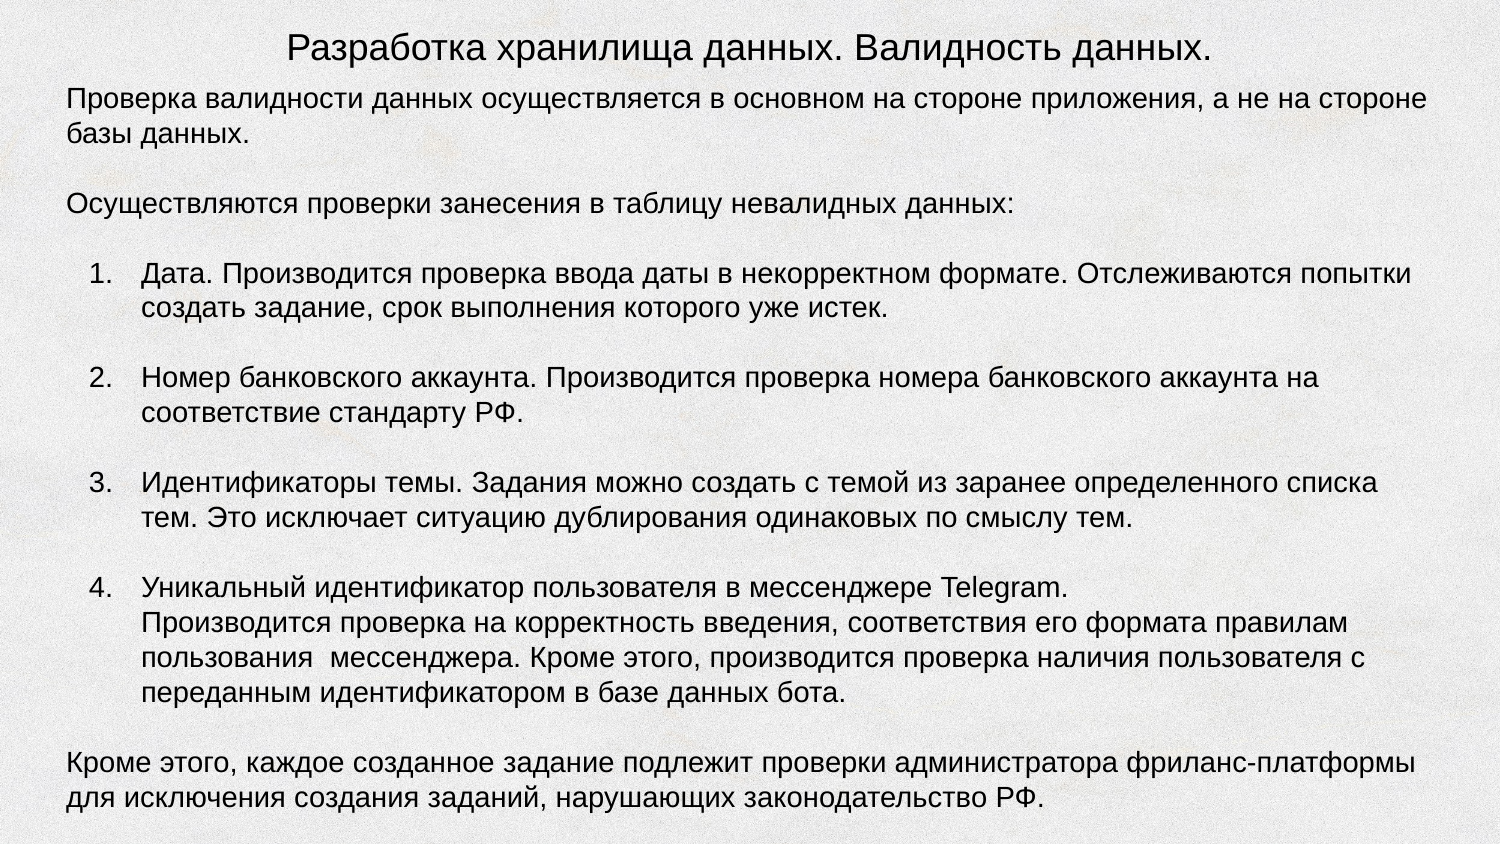

# Разработка хранилища данных. Валидность данных.
Проверка валидности данных осуществляется в основном на стороне приложения, а не на стороне базы данных.

Осуществляются проверки занесения в таблицу невалидных данных:

Дата. Производится проверка ввода даты в некорректном формате. Отслеживаются попытки создать задание, срок выполнения которого уже истек.

Номер банковского аккаунта. Производится проверка номера банковского аккаунта на соответствие стандарту РФ.

Идентификаторы темы. Задания можно создать с темой из заранее определенного списка тем. Это исключает ситуацию дублирования одинаковых по смыслу тем.

Уникальный идентификатор пользователя в мессенджере Telegram.
Производится проверка на корректность введения, соответствия его формата правилам пользования  мессенджера. Кроме этого, производится проверка наличия пользователя с переданным идентификатором в базе данных бота.

Кроме этого, каждое созданное задание подлежит проверки администратора фриланс-платформы для исключения создания заданий, нарушающих законодательство РФ.